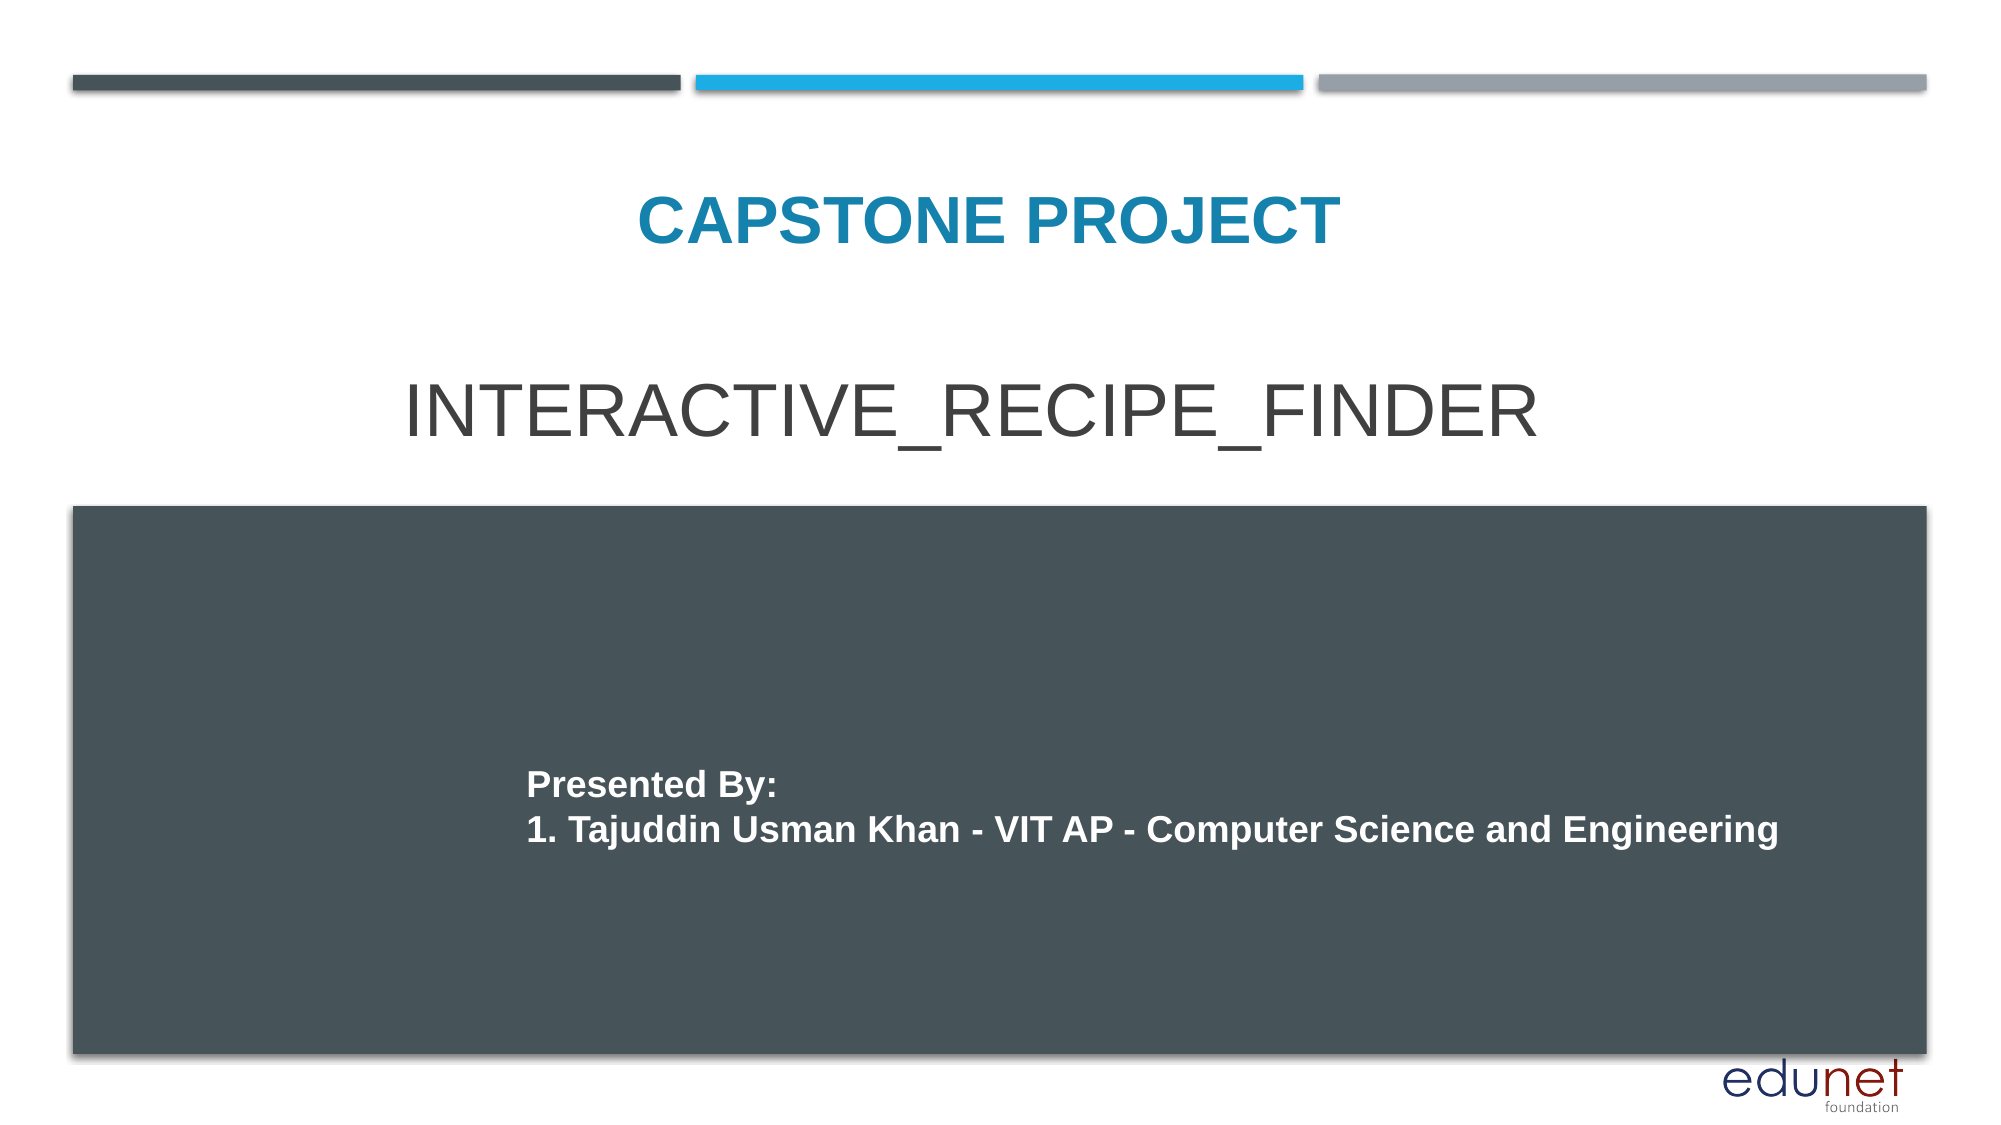

CAPSTONE PROJECT
# Interactive_Recipe_Finder
Presented By:
1. Tajuddin Usman Khan - VIT AP - Computer Science and Engineering